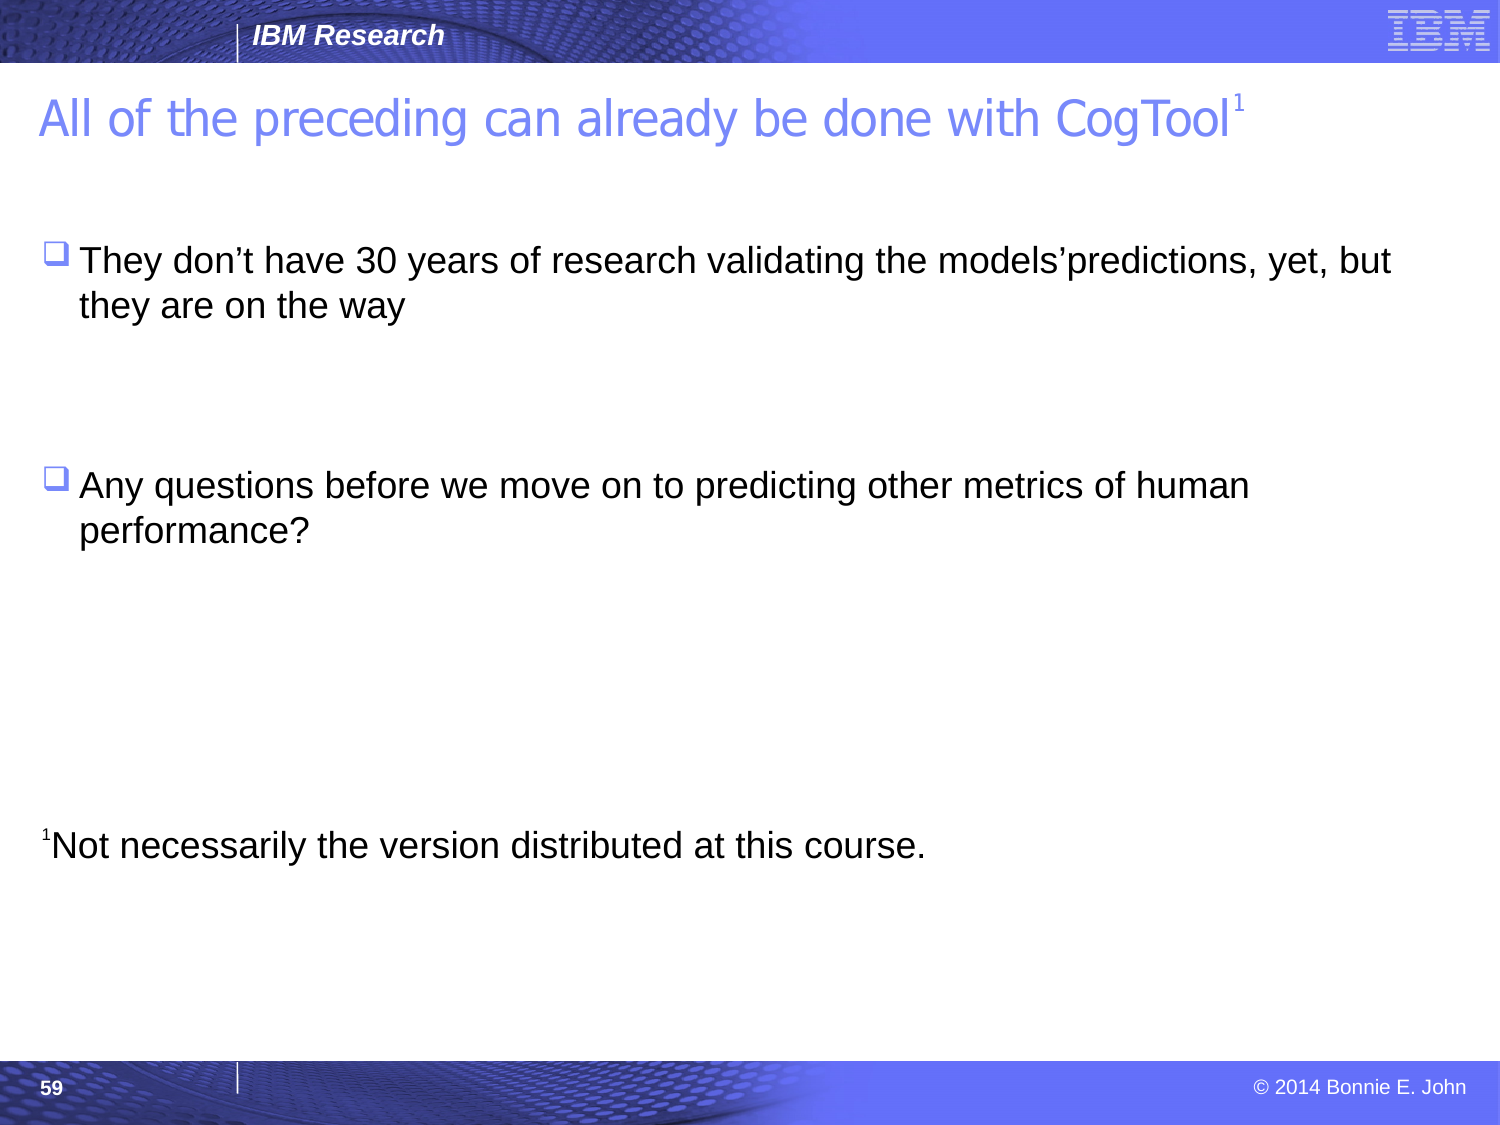

All of the preceding can already be done with CogTool1
They don’t have 30 years of research validating the models’predictions, yet, but they are on the way

Any questions before we move on to predicting other metrics of human performance?

1Not necessarily the version distributed at this course.
59